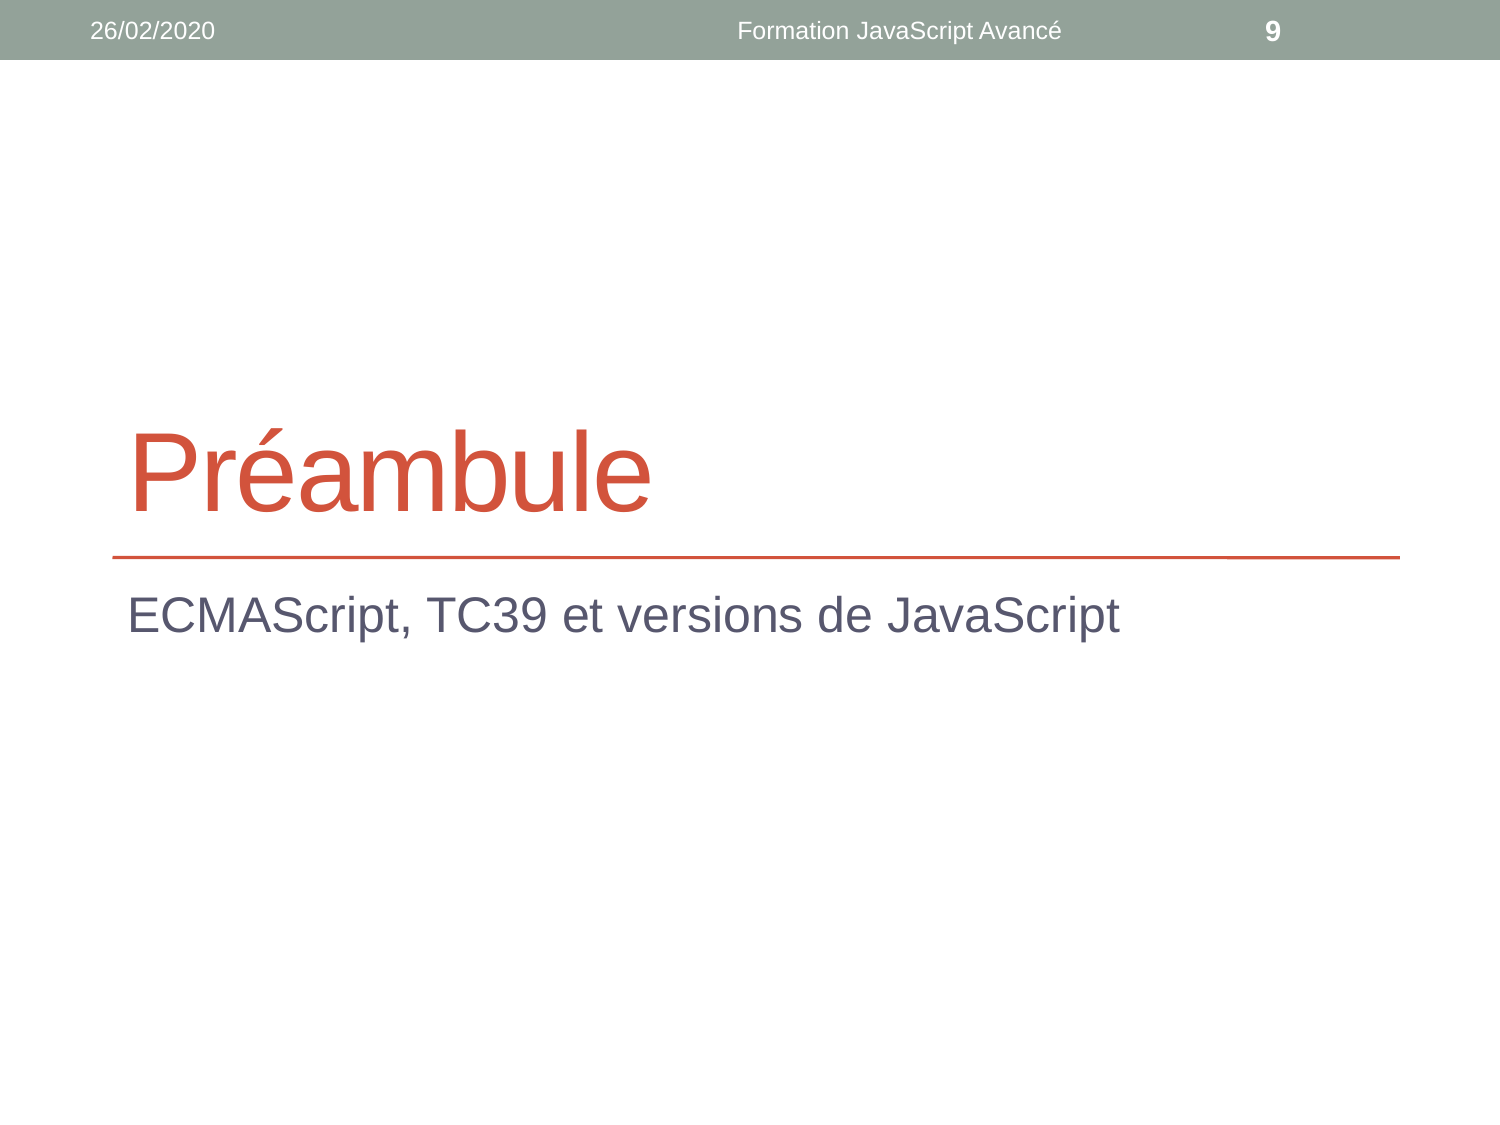

26/02/2020
Formation JavaScript Avancé
9
# Préambule
ECMAScript, TC39 et versions de JavaScript